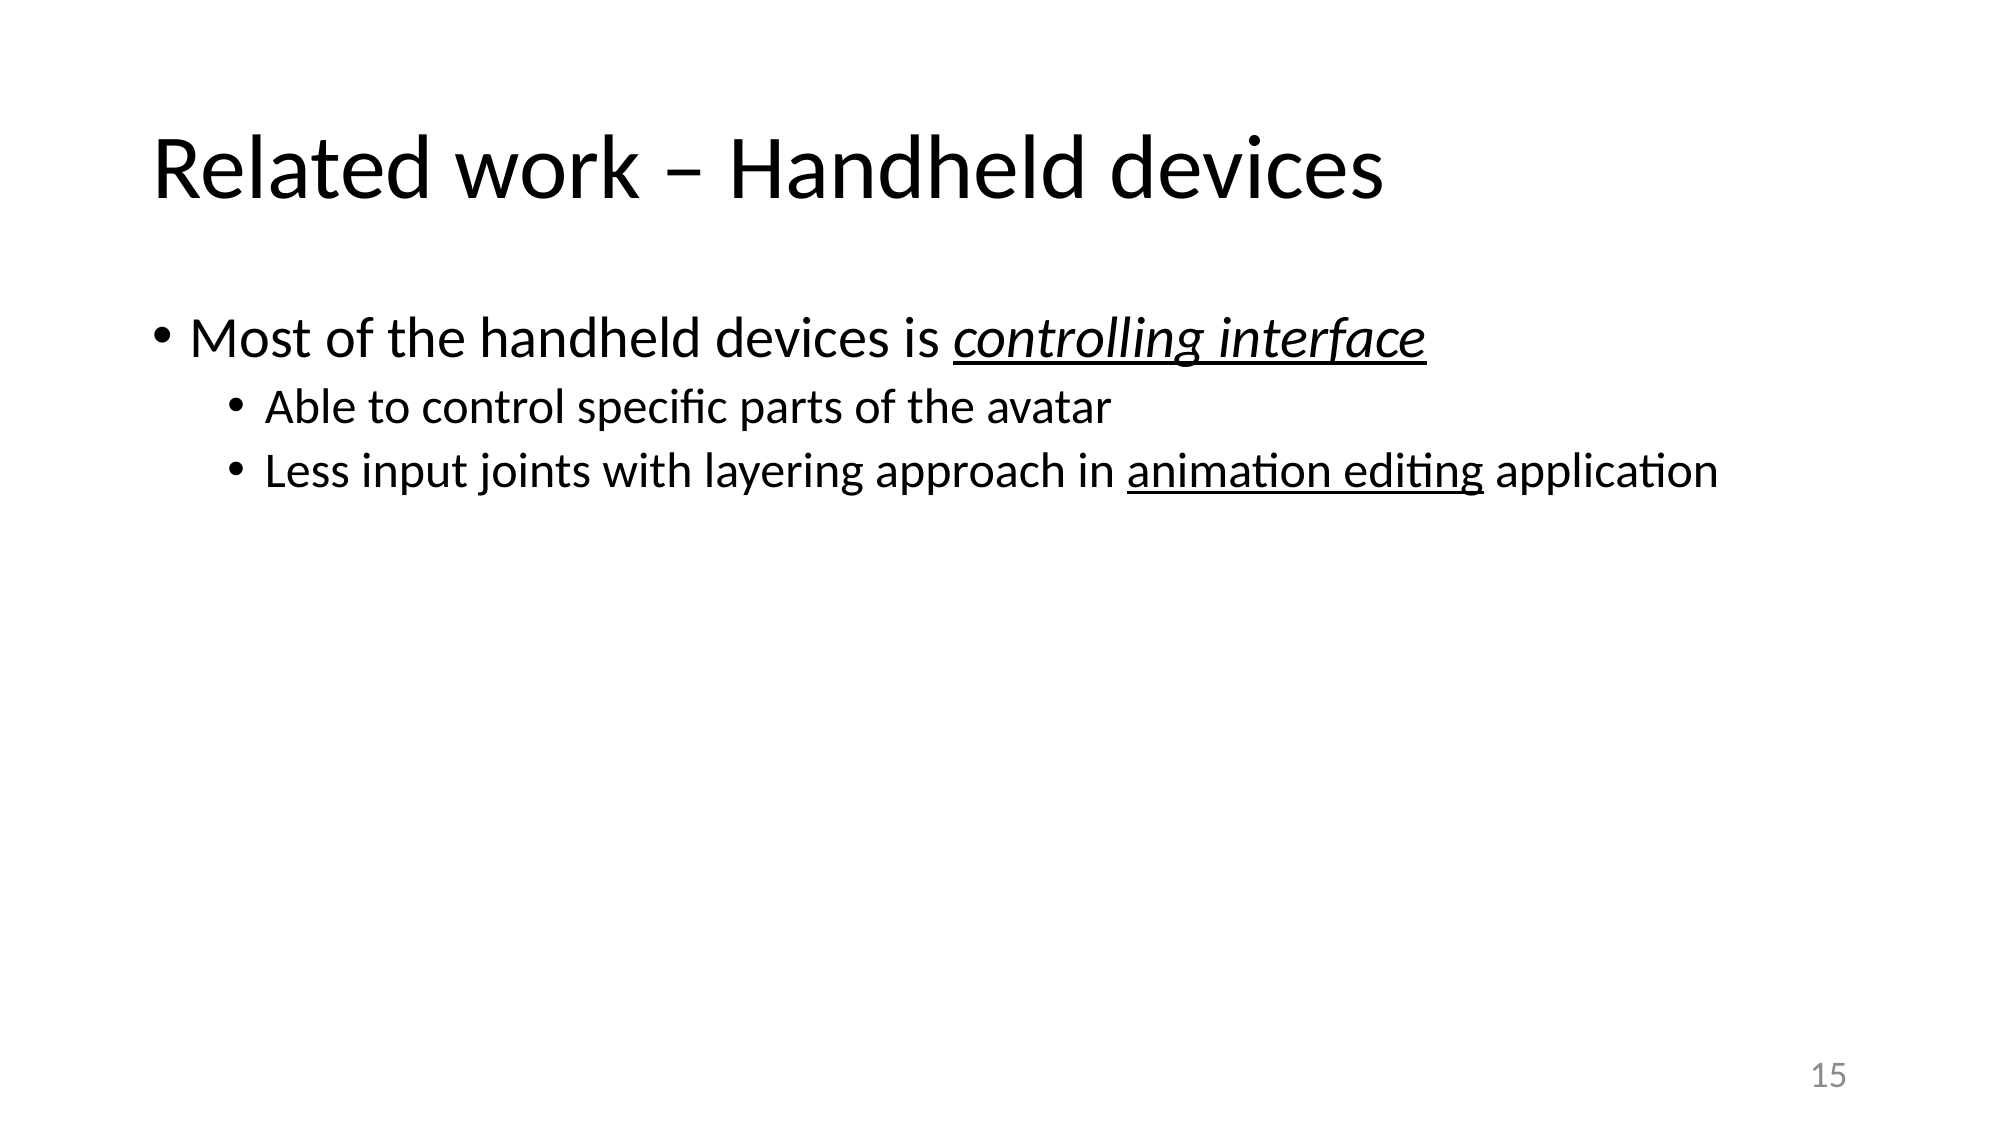

# Related work – Handheld devices
Most of the handheld devices is controlling interface
Able to control specific parts of the avatar
Less input joints with layering approach in animation editing application
15